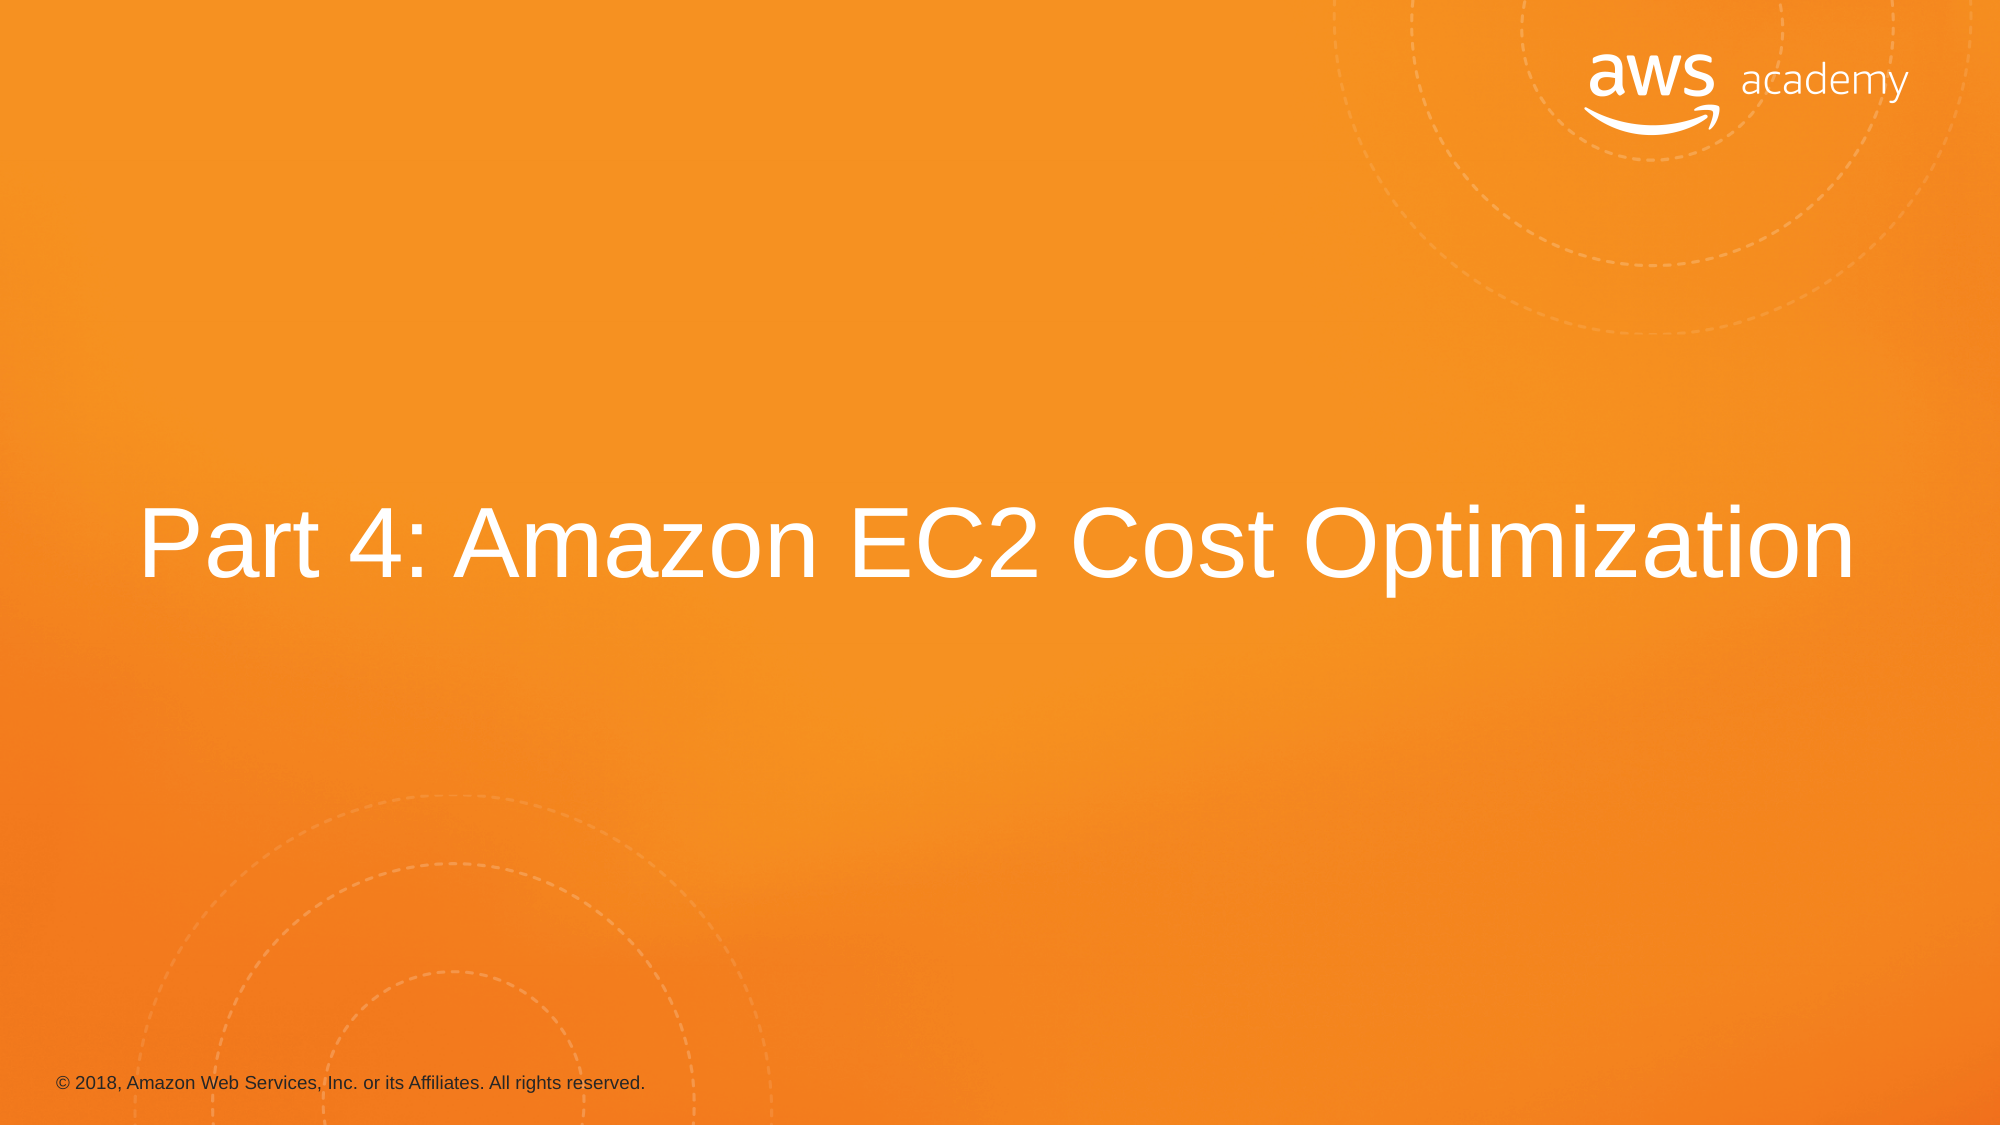

# Part 4: Amazon EC2 Cost Optimization